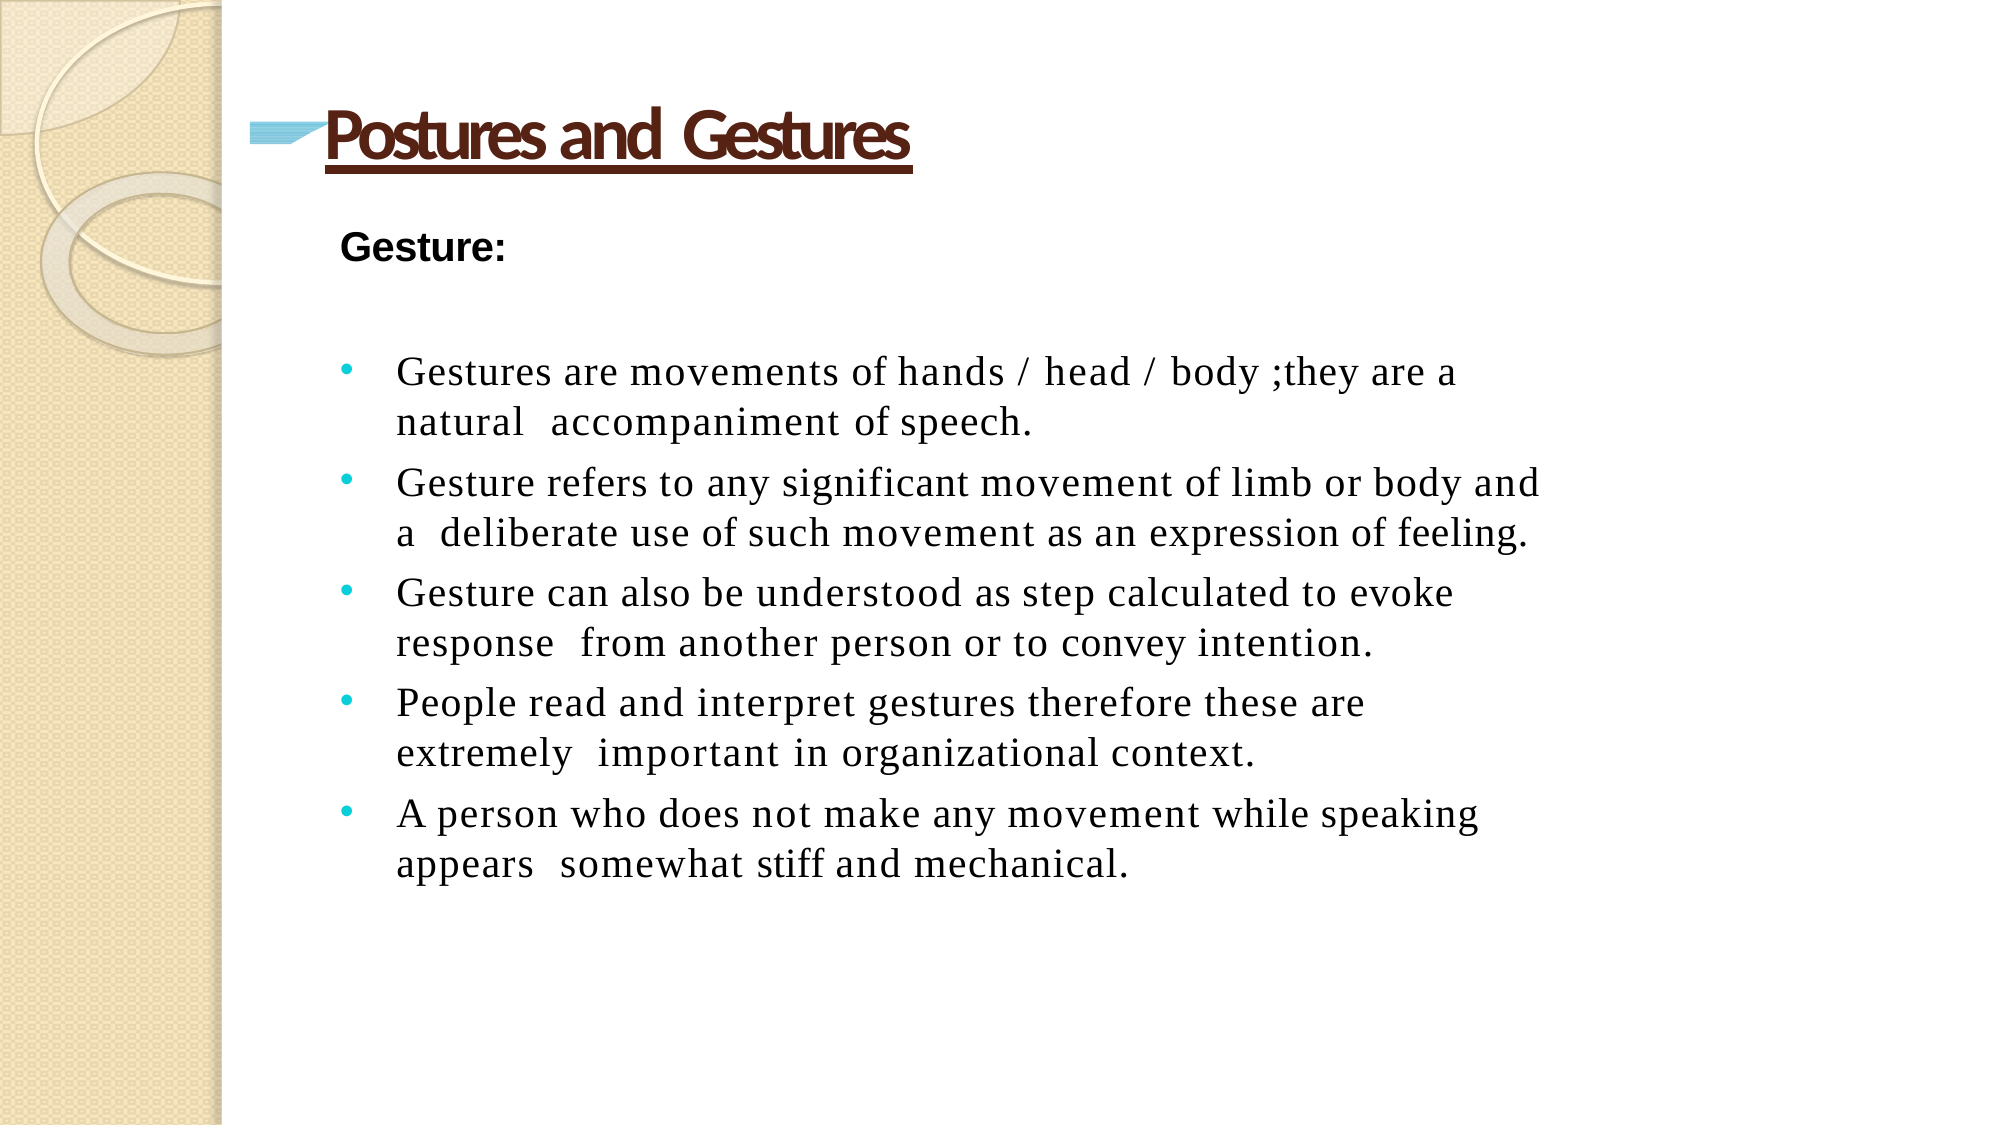

# Postures and Gestures

Gesture:

Gestures are movements of hands / head / body ;they are a natural  accompaniment of speech.
Gesture refers to any significant movement of limb or body and a  deliberate use of such movement as an expression of feeling.
Gesture can also be understood as step calculated to evoke response  from another person or to convey intention.
People read and interpret gestures therefore these are extremely  important in organizational context.
A person who does not make any movement while speaking appears  somewhat stiff and mechanical.